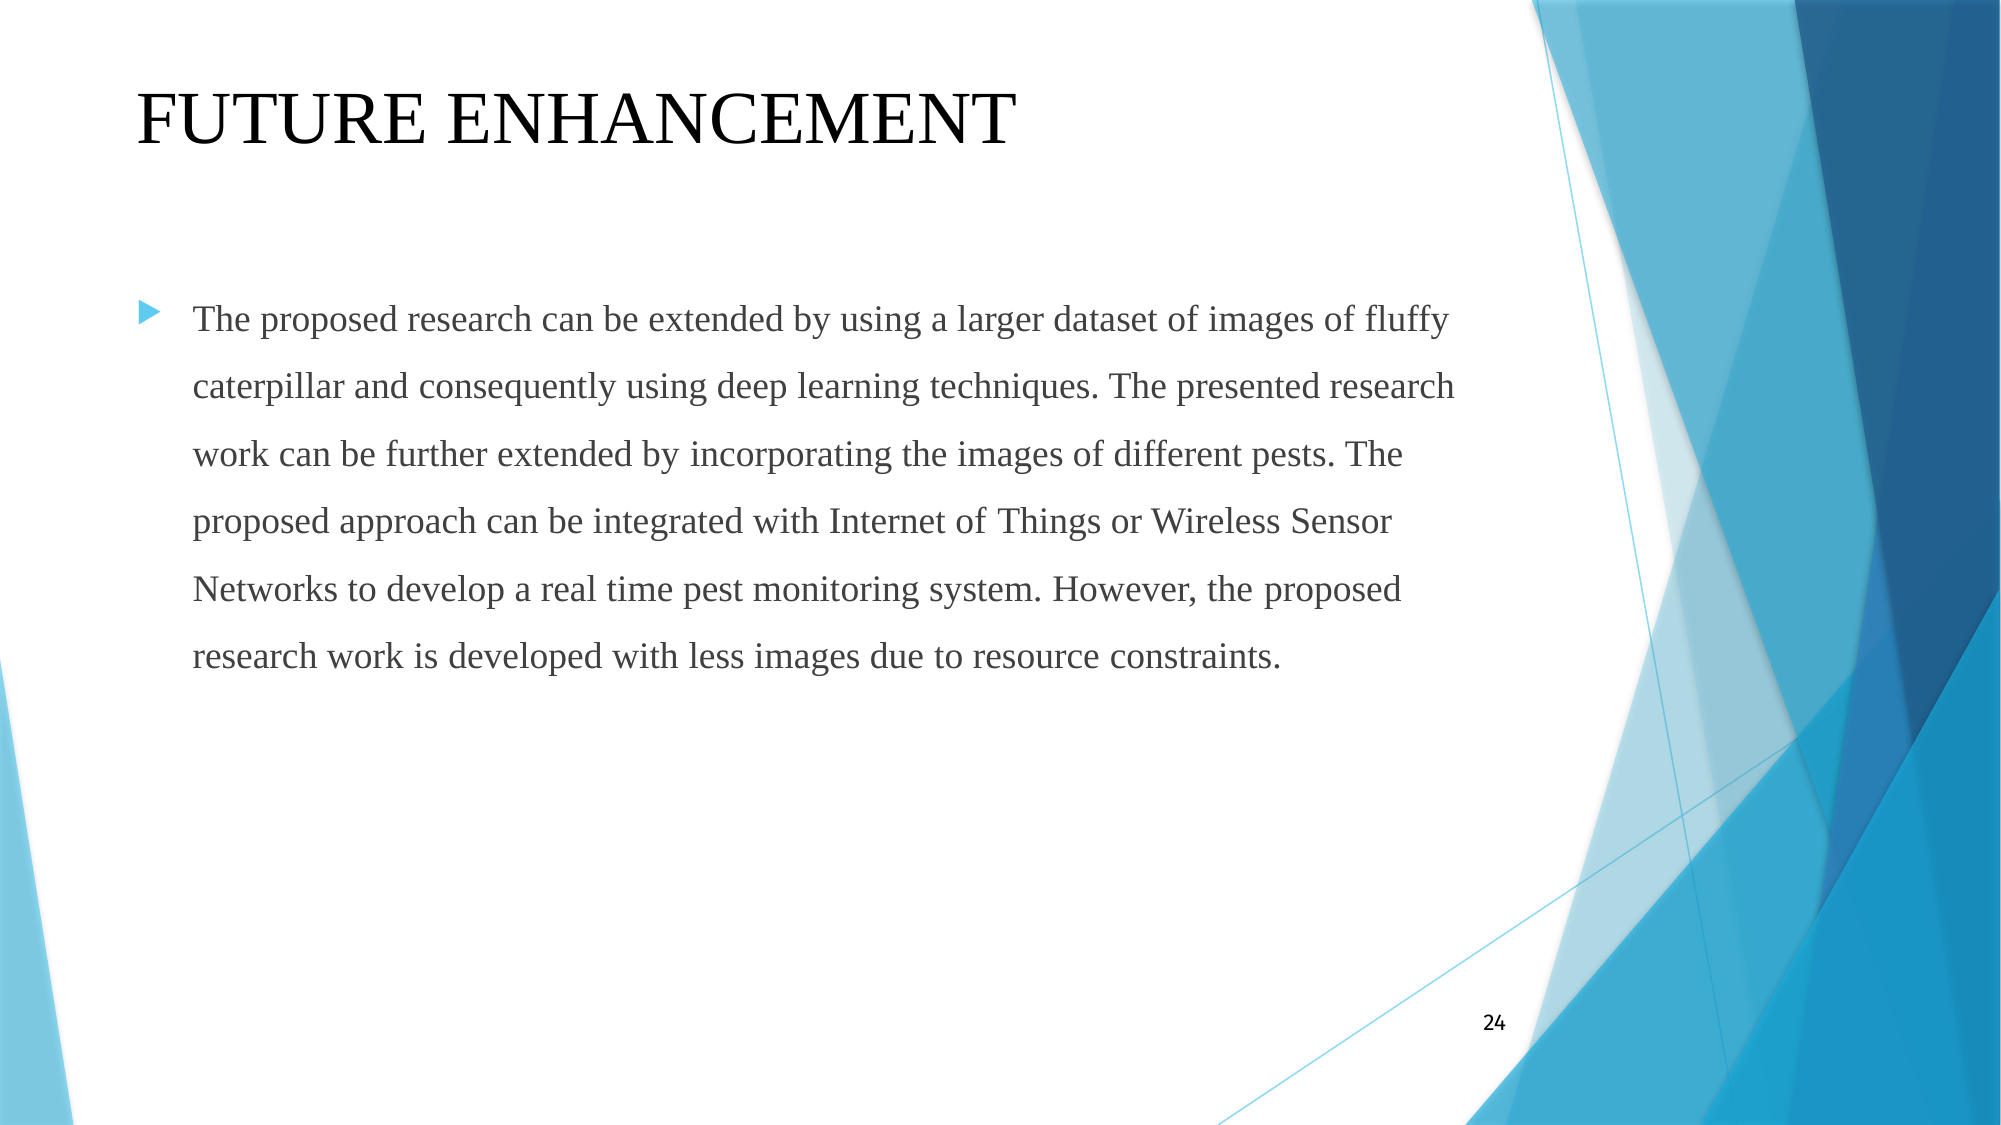

# FUTURE ENHANCEMENT
The proposed research can be extended by using a larger dataset of images of fluffy caterpillar and consequently using deep learning techniques. The presented research work can be further extended by incorporating the images of different pests. The proposed approach can be integrated with Internet of Things or Wireless Sensor Networks to develop a real time pest monitoring system. However, the proposed research work is developed with less images due to resource constraints.
24